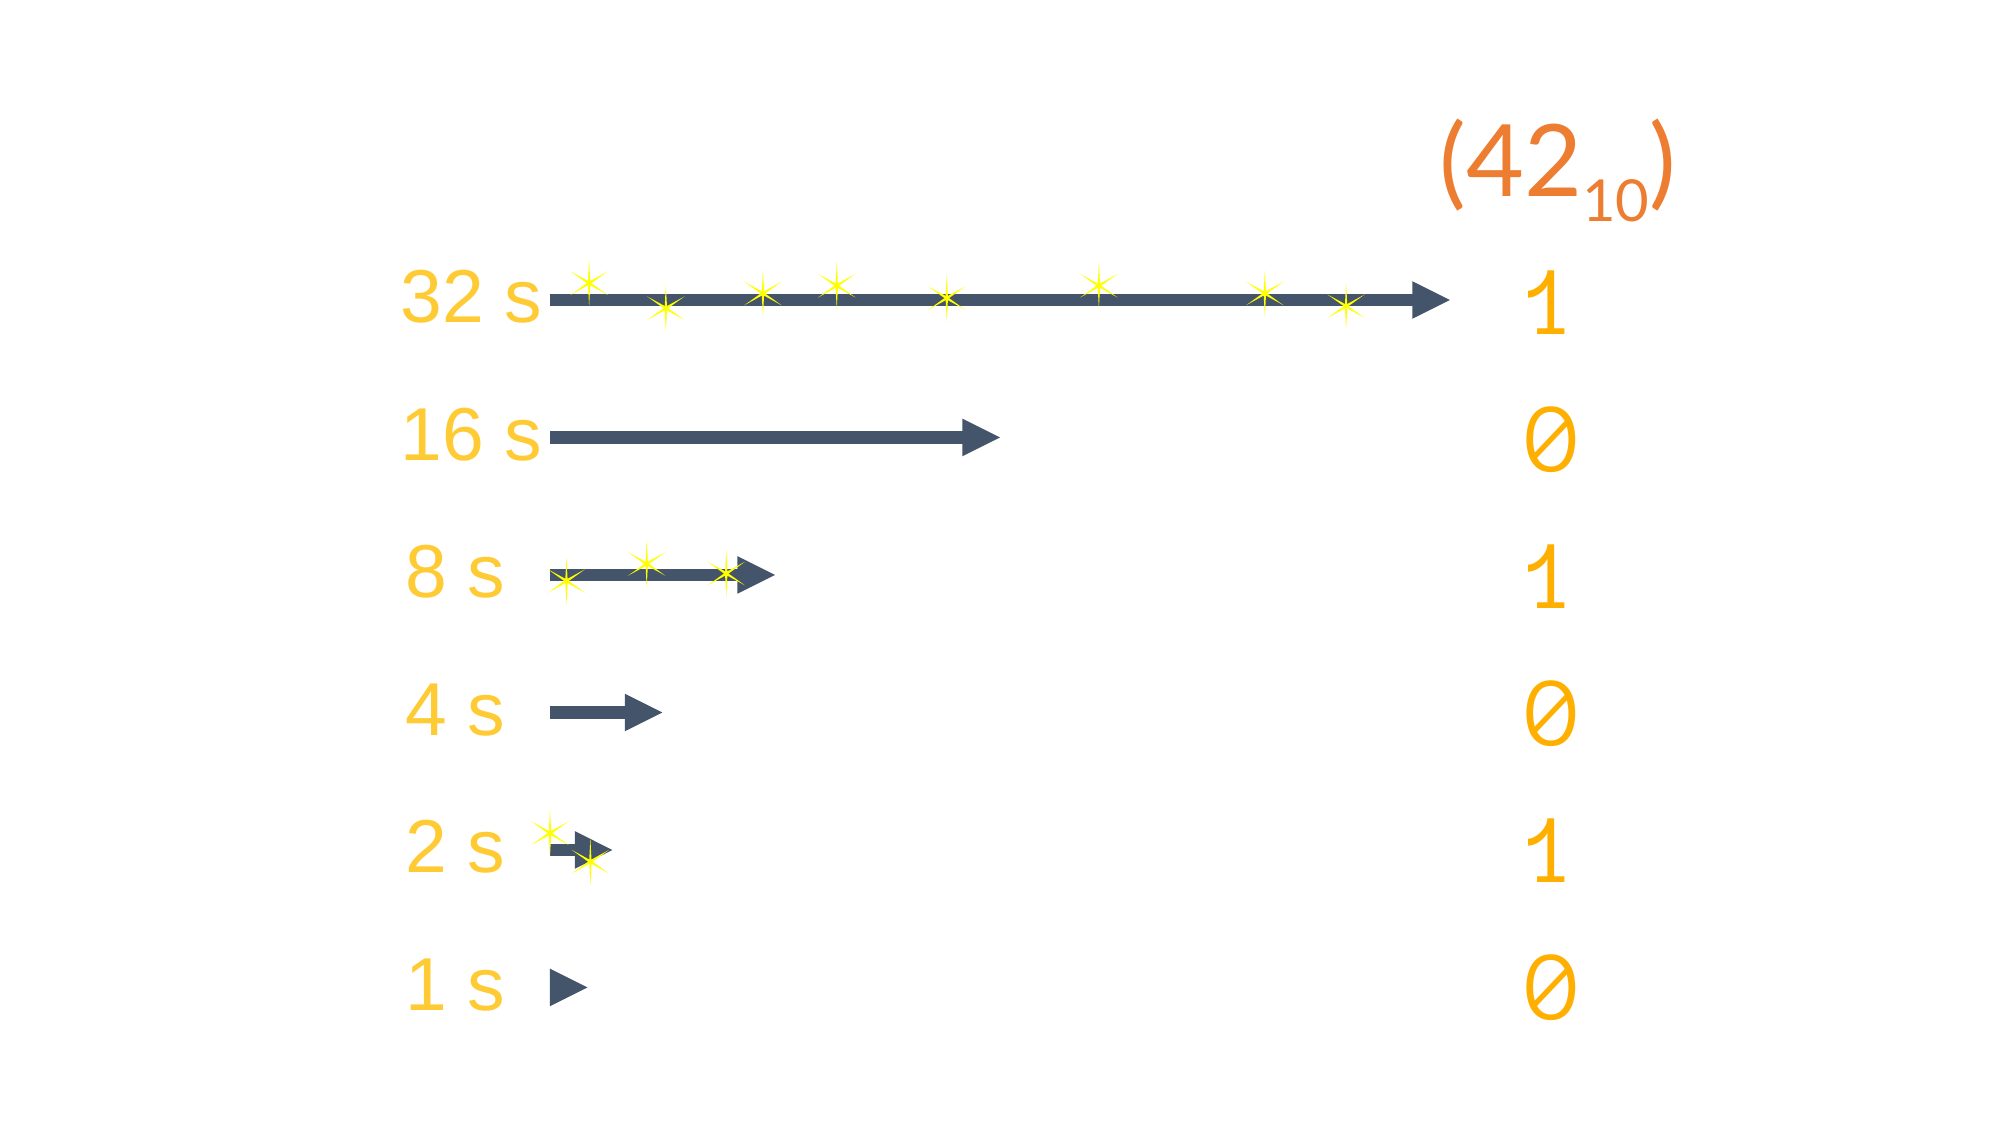

(4210)
1
32 s

0
16 s
1
8 s

0
4 s
1
2 s

0
1 s